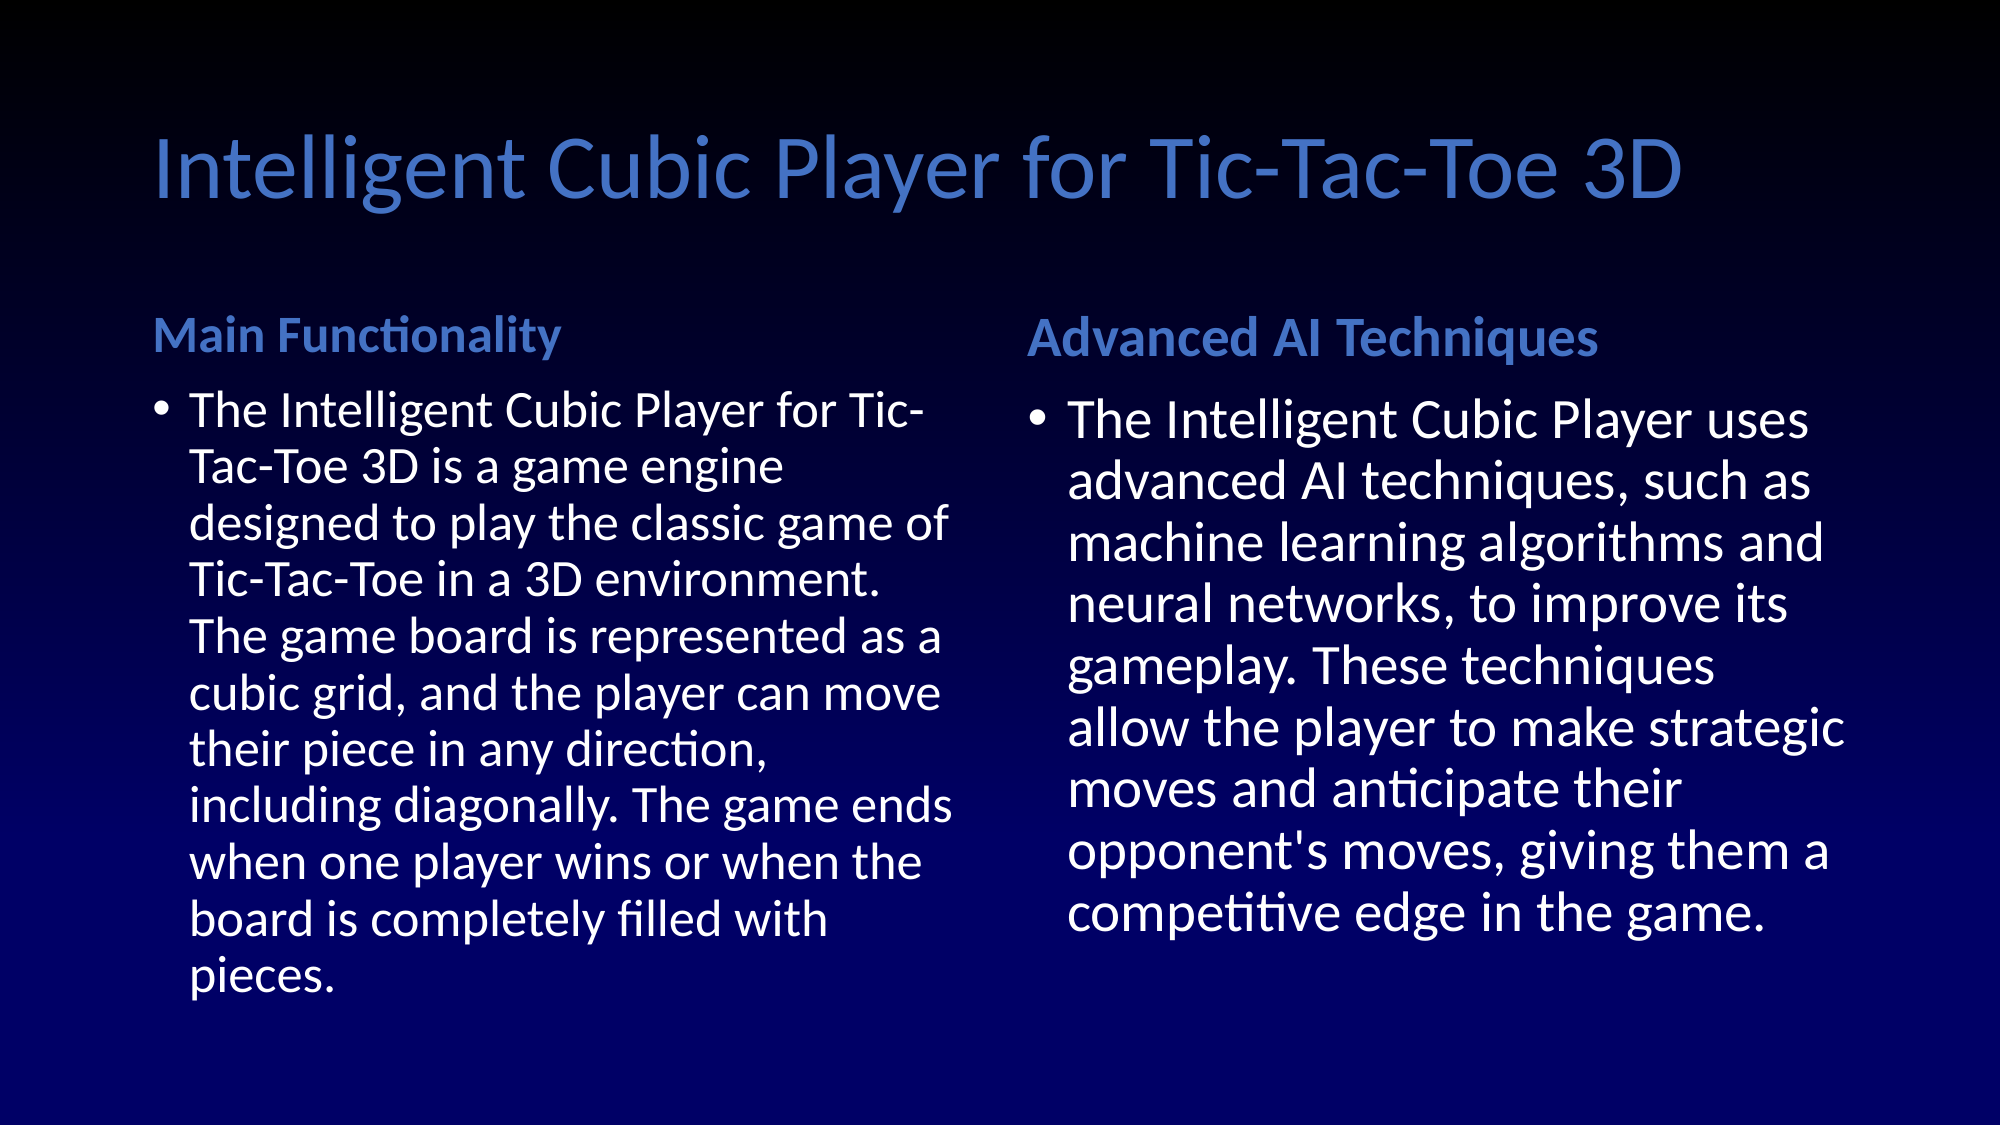

# Intelligent Cubic Player for Tic-Tac-Toe 3D
Main Functionality
The Intelligent Cubic Player for Tic-Tac-Toe 3D is a game engine designed to play the classic game of Tic-Tac-Toe in a 3D environment. The game board is represented as a cubic grid, and the player can move their piece in any direction, including diagonally. The game ends when one player wins or when the board is completely filled with pieces.

Advanced AI Techniques
The Intelligent Cubic Player uses advanced AI techniques, such as machine learning algorithms and neural networks, to improve its gameplay. These techniques allow the player to make strategic moves and anticipate their opponent's moves, giving them a competitive edge in the game.